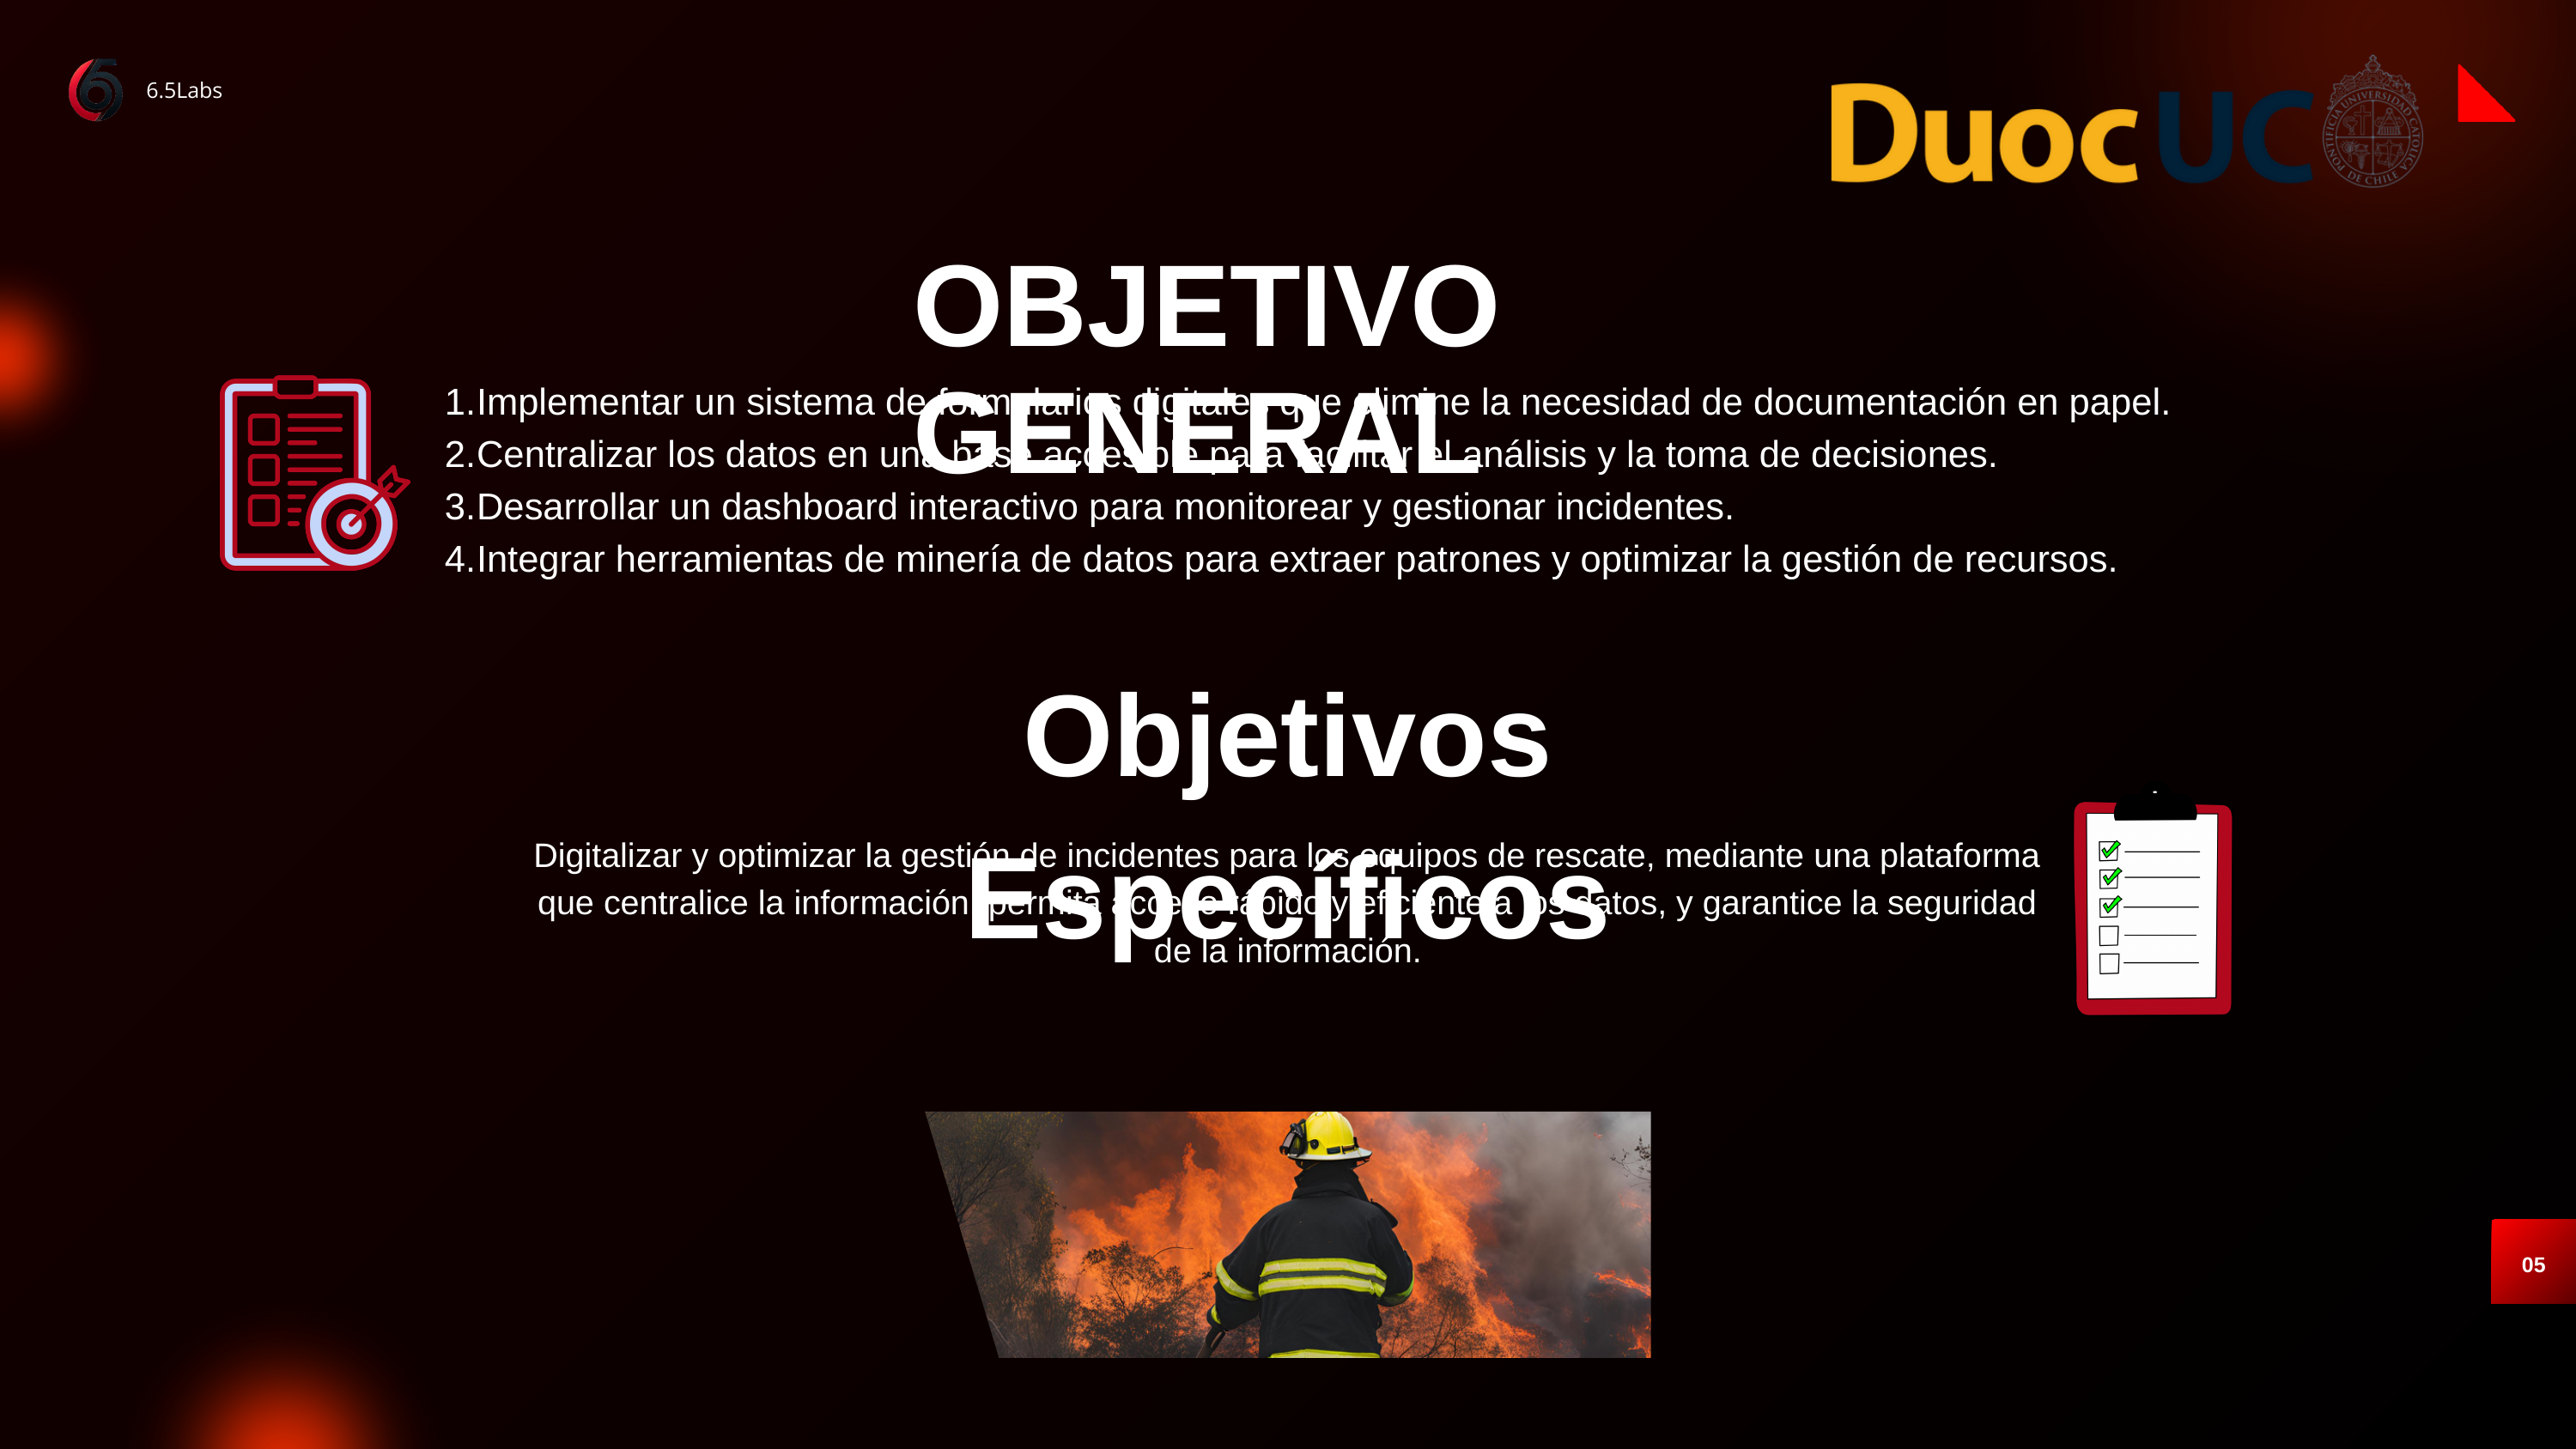

6.5Labs
OBJETIVO GENERAL

Implementar un sistema de formularios digitales que elimine la necesidad de documentación en papel.
Centralizar los datos en una base accesible para facilitar el análisis y la toma de decisiones.
Desarrollar un dashboard interactivo para monitorear y gestionar incidentes.
Integrar herramientas de minería de datos para extraer patrones y optimizar la gestión de recursos.

Objetivos Específicos

Digitalizar y optimizar la gestión de incidentes para los equipos de rescate, mediante una plataforma que centralice la información, permita acceso rápido y eficiente a los datos, y garantice la seguridad de la información.

05